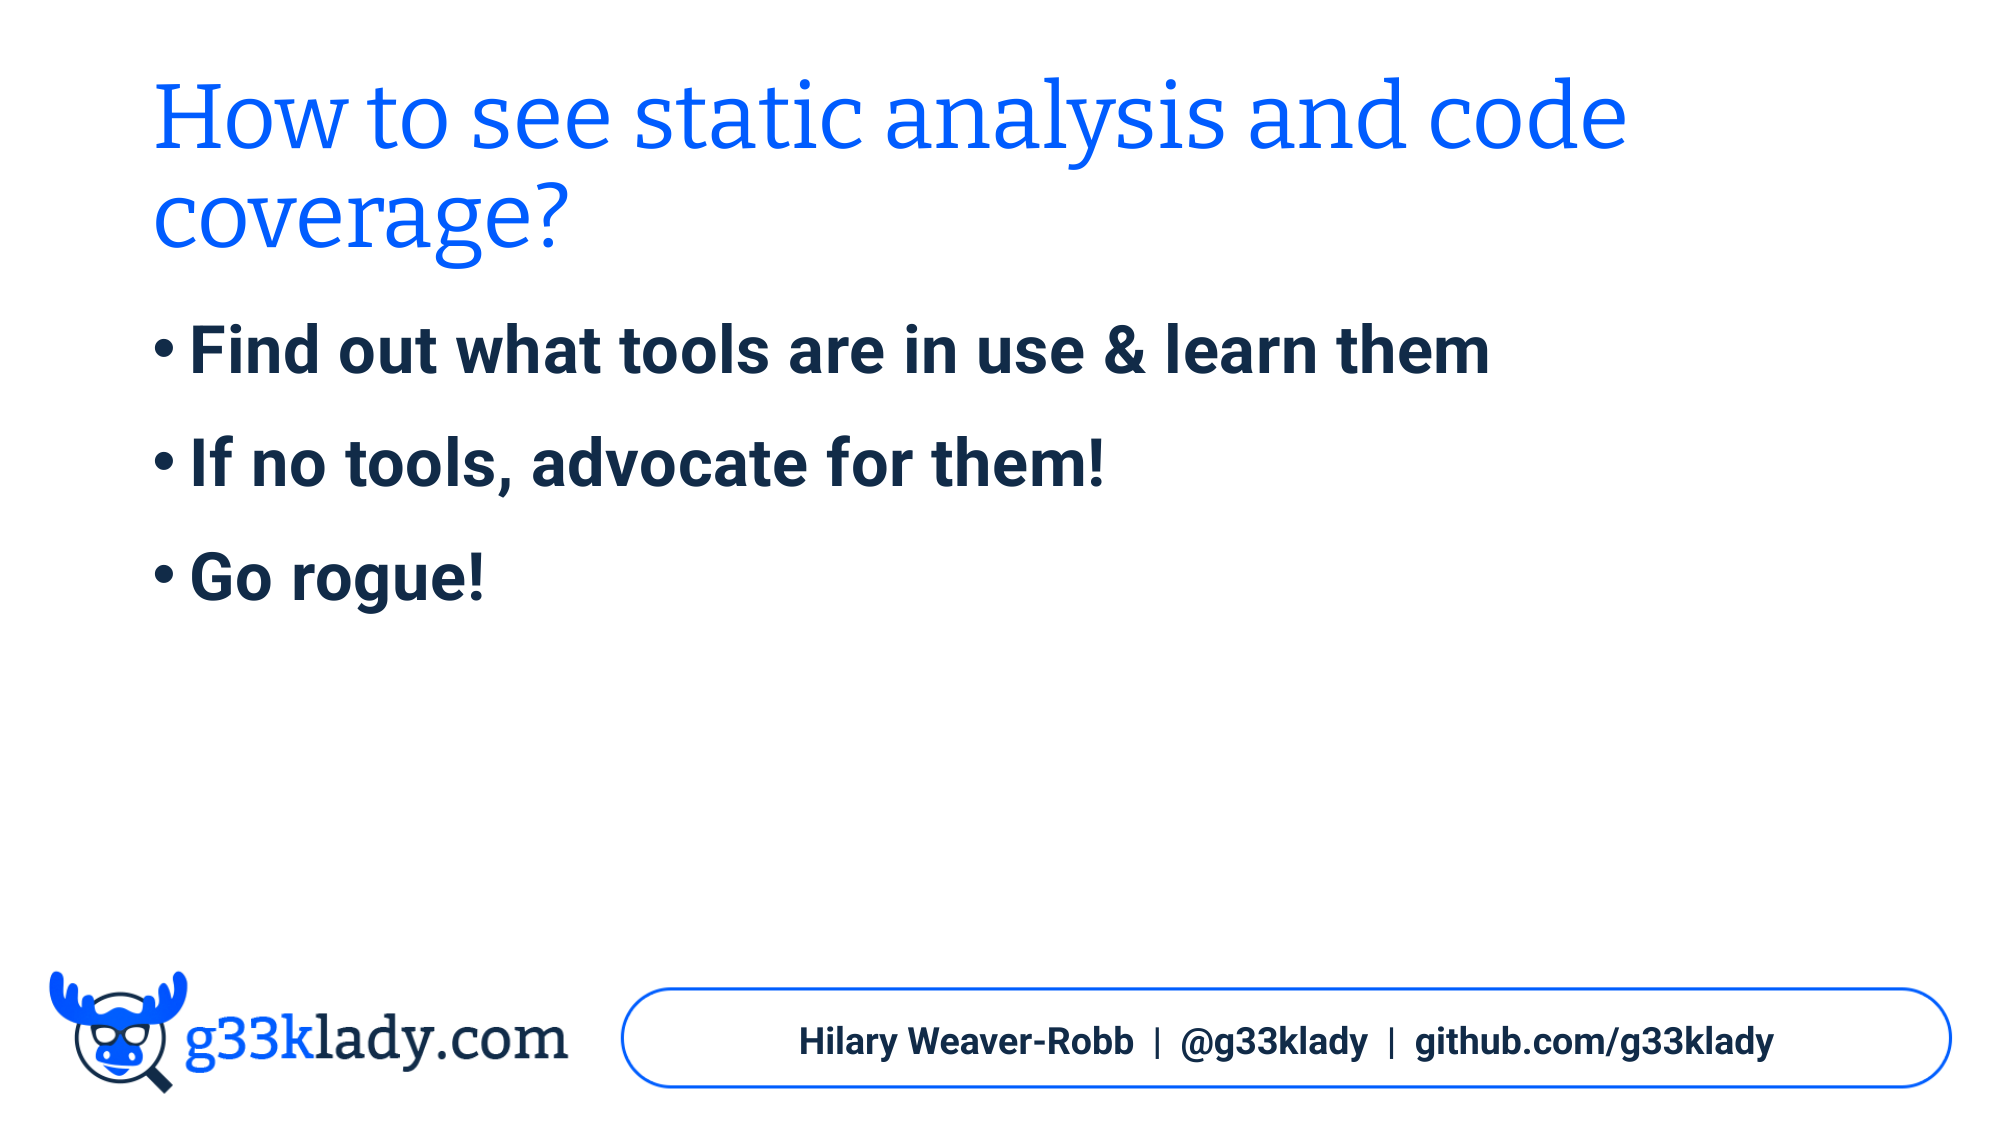

# How to see static analysis and code coverage?
Find out what tools are in use & learn them
If no tools, advocate for them!
Go rogue!

Hilary Weaver-Robb  |  @g33klady  |  github.com/g33klady